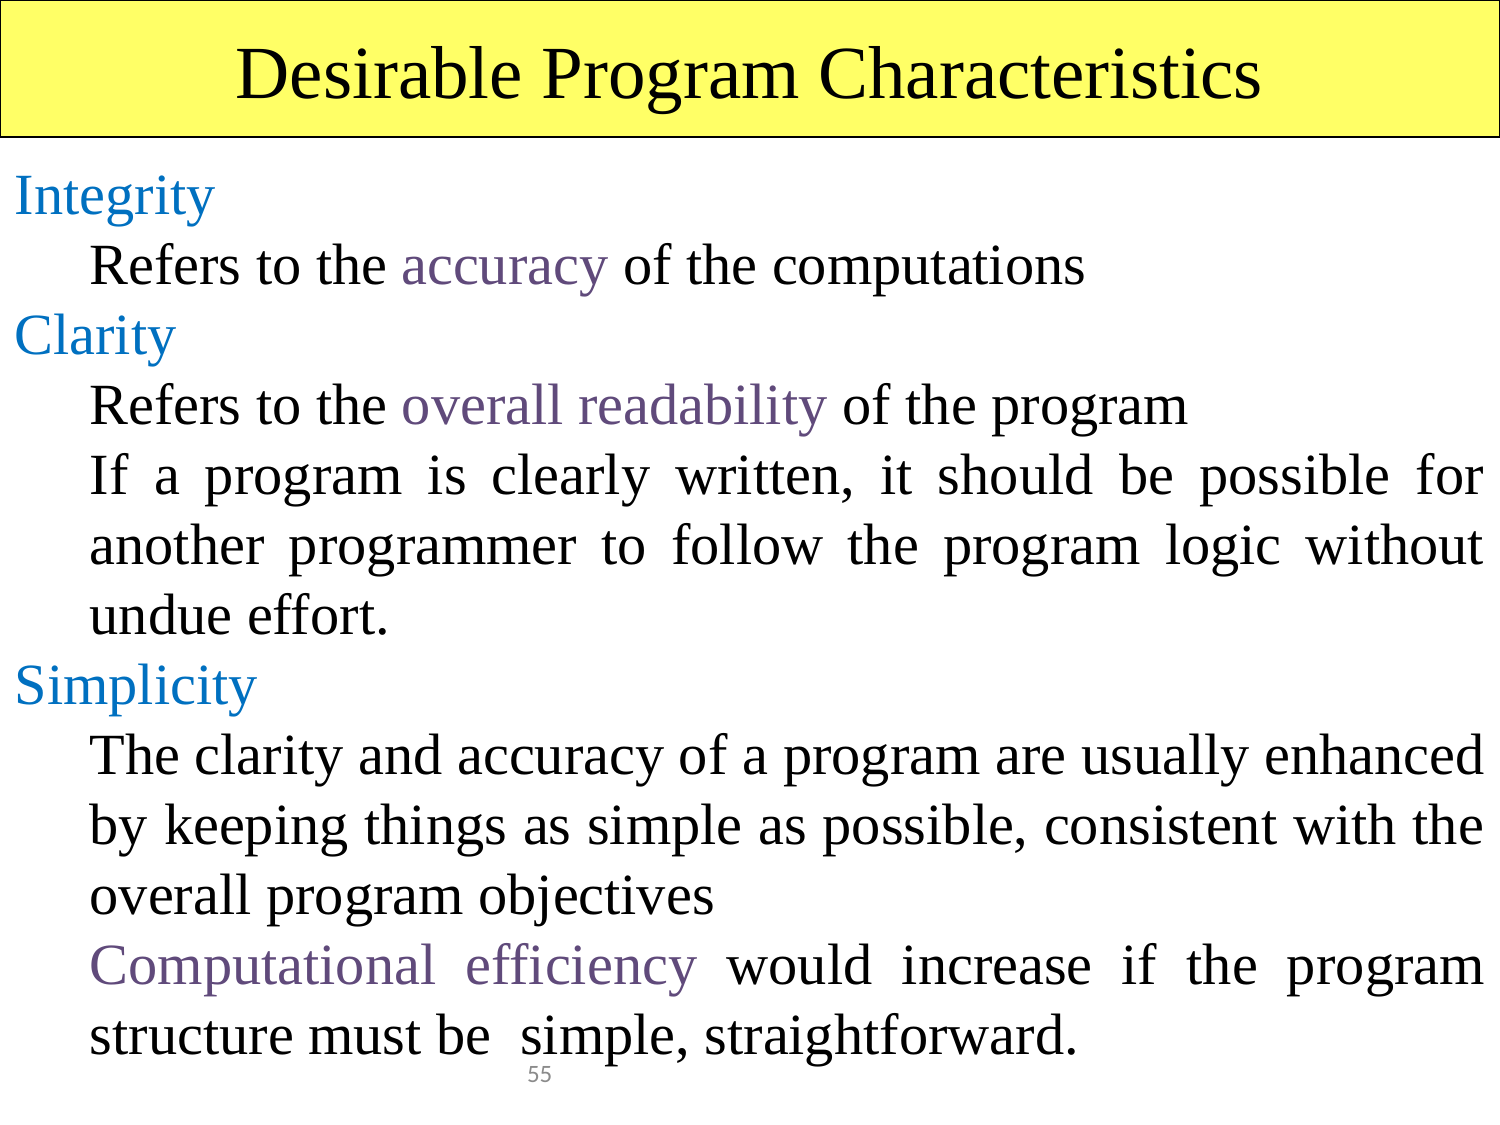

Desirable Program Characteristics
Integrity
Refers to the accuracy of the computations
Clarity
Refers to the overall readability of the program
If a program is clearly written, it should be possible for another programmer to follow the program logic without undue effort.
Simplicity
The clarity and accuracy of a program are usually enhanced by keeping things as simple as possible, consistent with the overall program objectives
Computational efficiency would increase if the program structure must be  simple, straightforward.

,

55